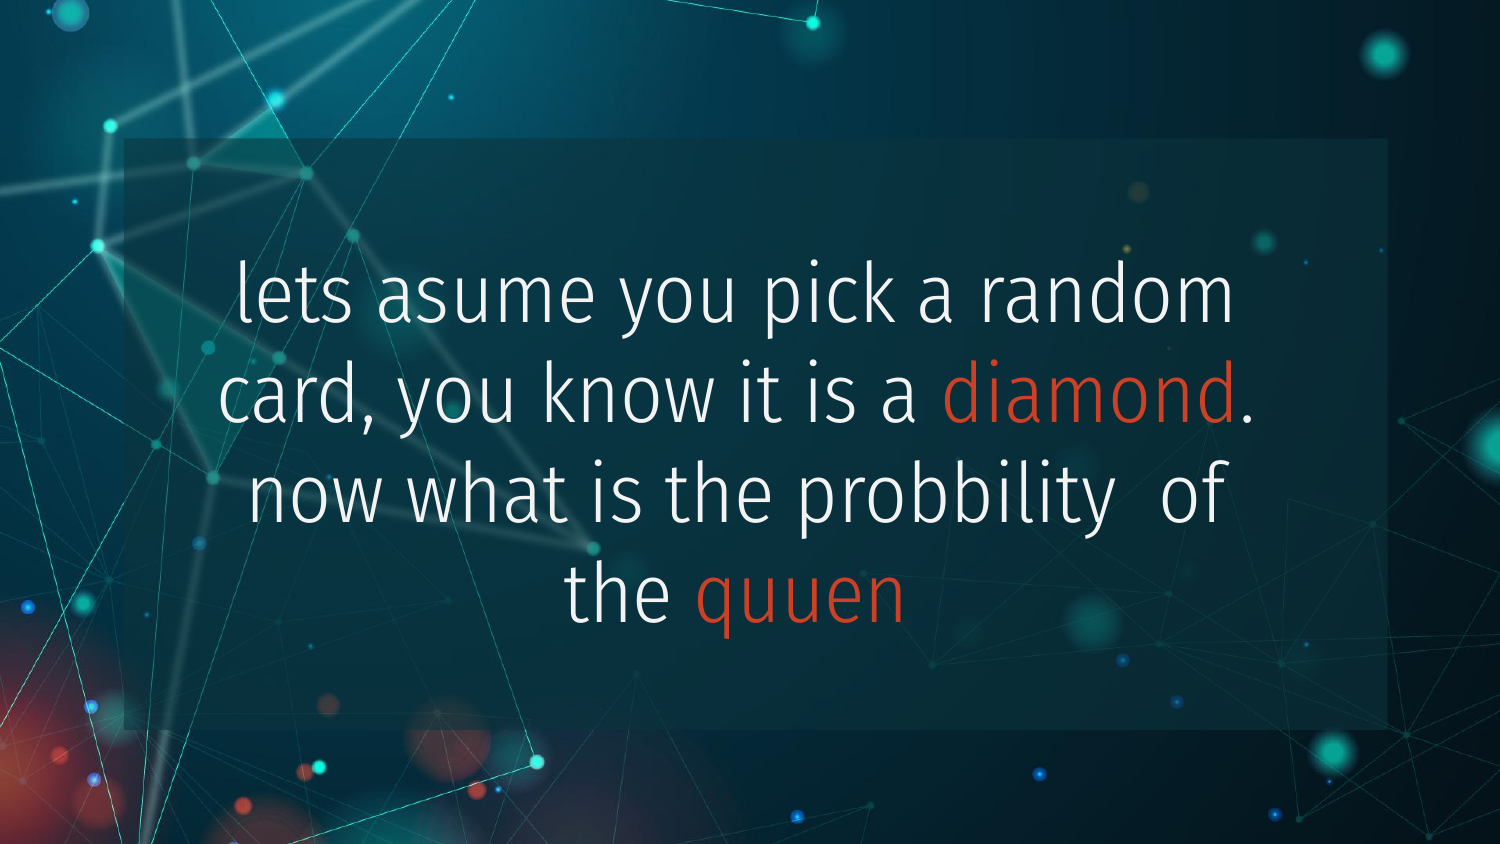

lets asume you pick a random card, you know it is a diamond. now what is the probbility  of the quuen